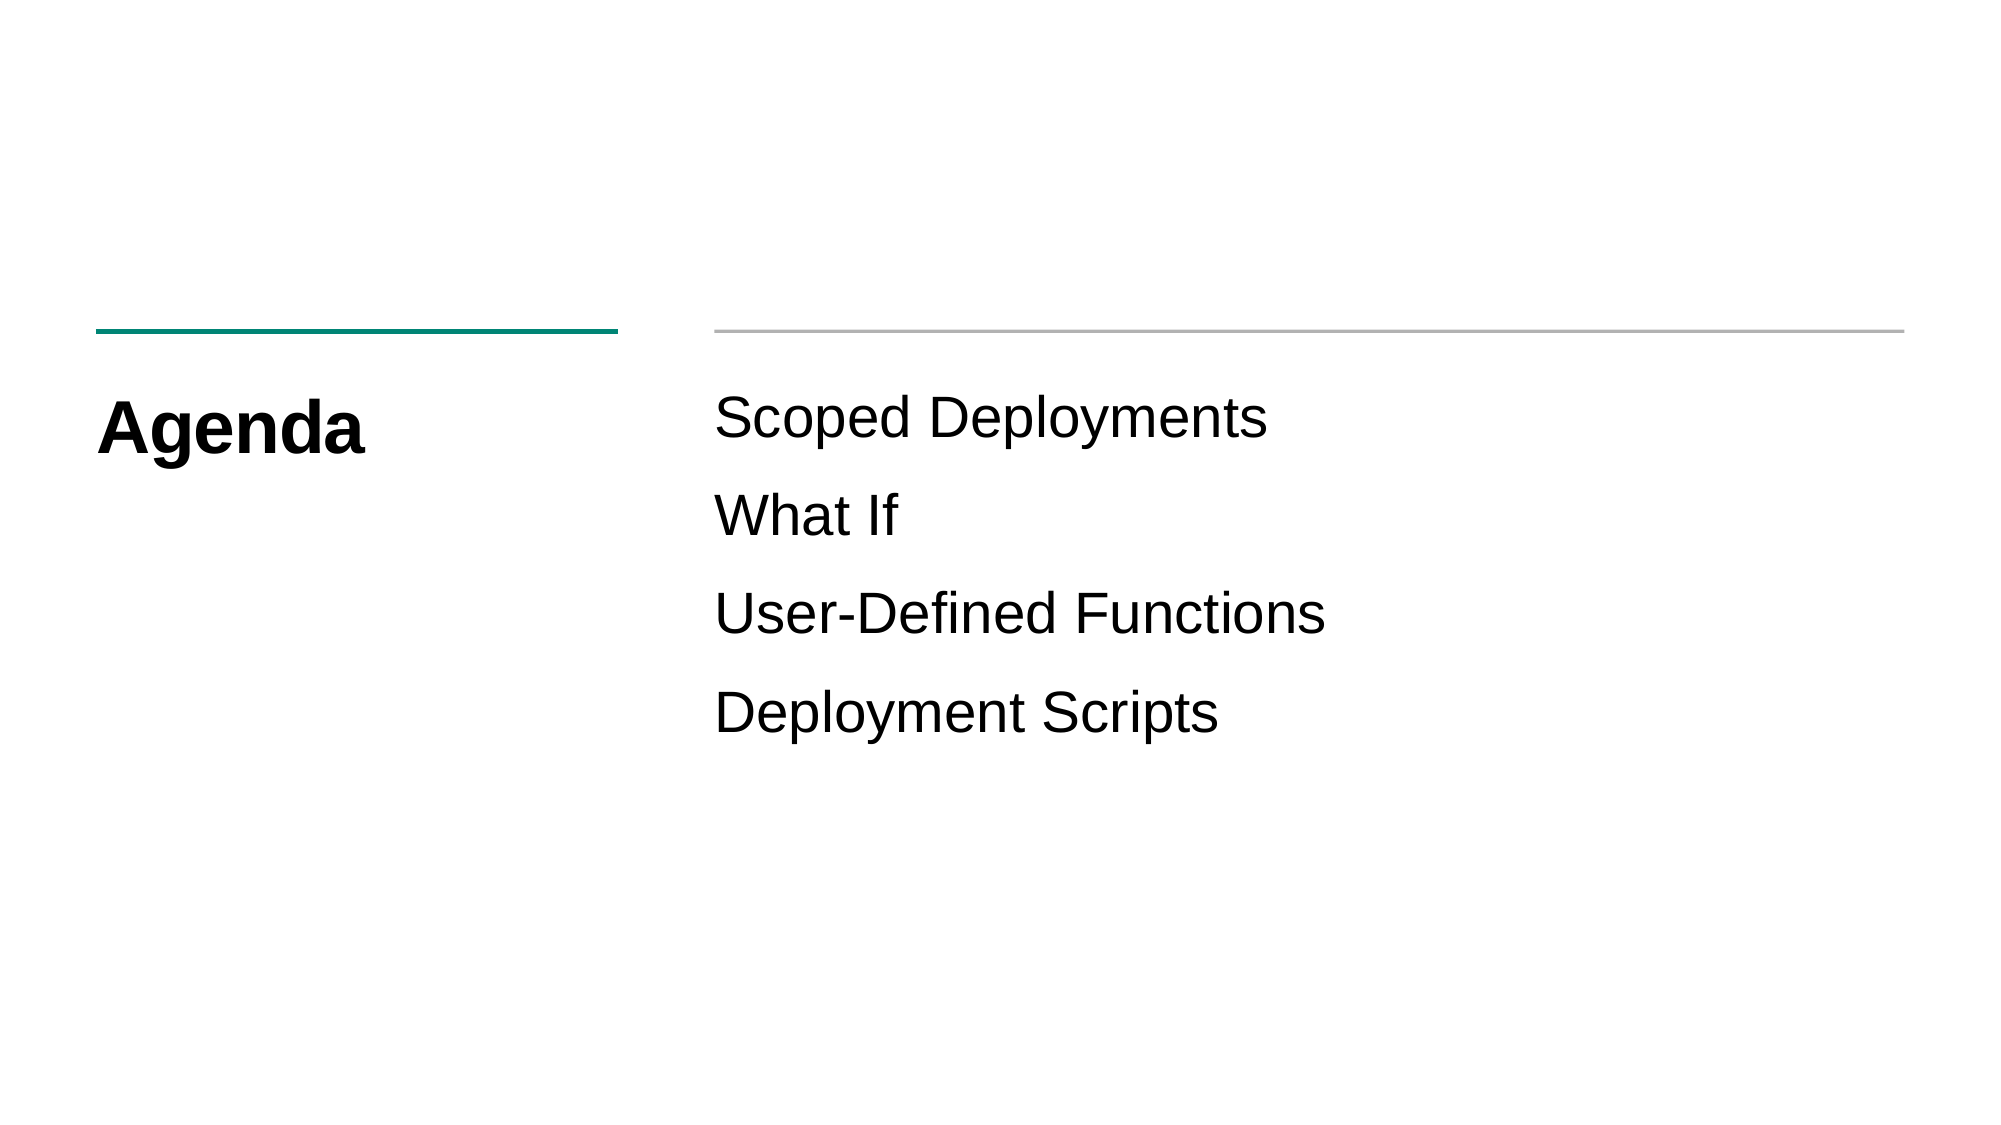

# Agenda
Scoped Deployments
What If
User-Defined Functions
Deployment Scripts